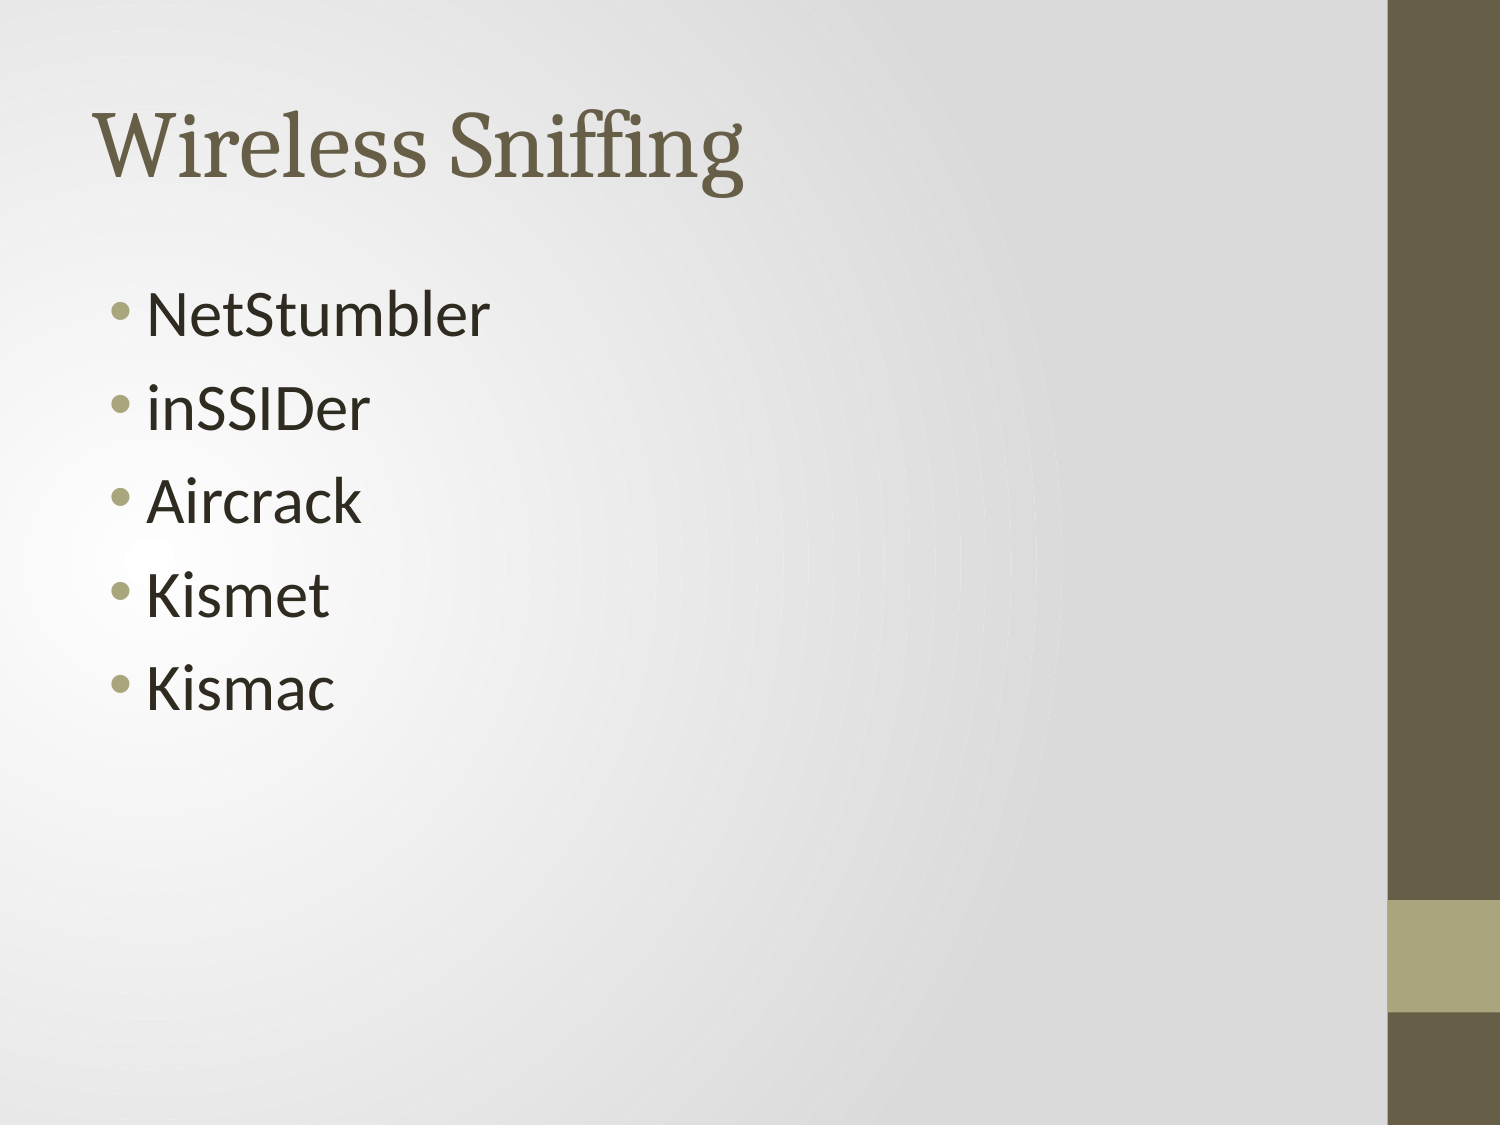

# Wireless Sniffing
NetStumbler
inSSIDer
Aircrack
Kismet
Kismac